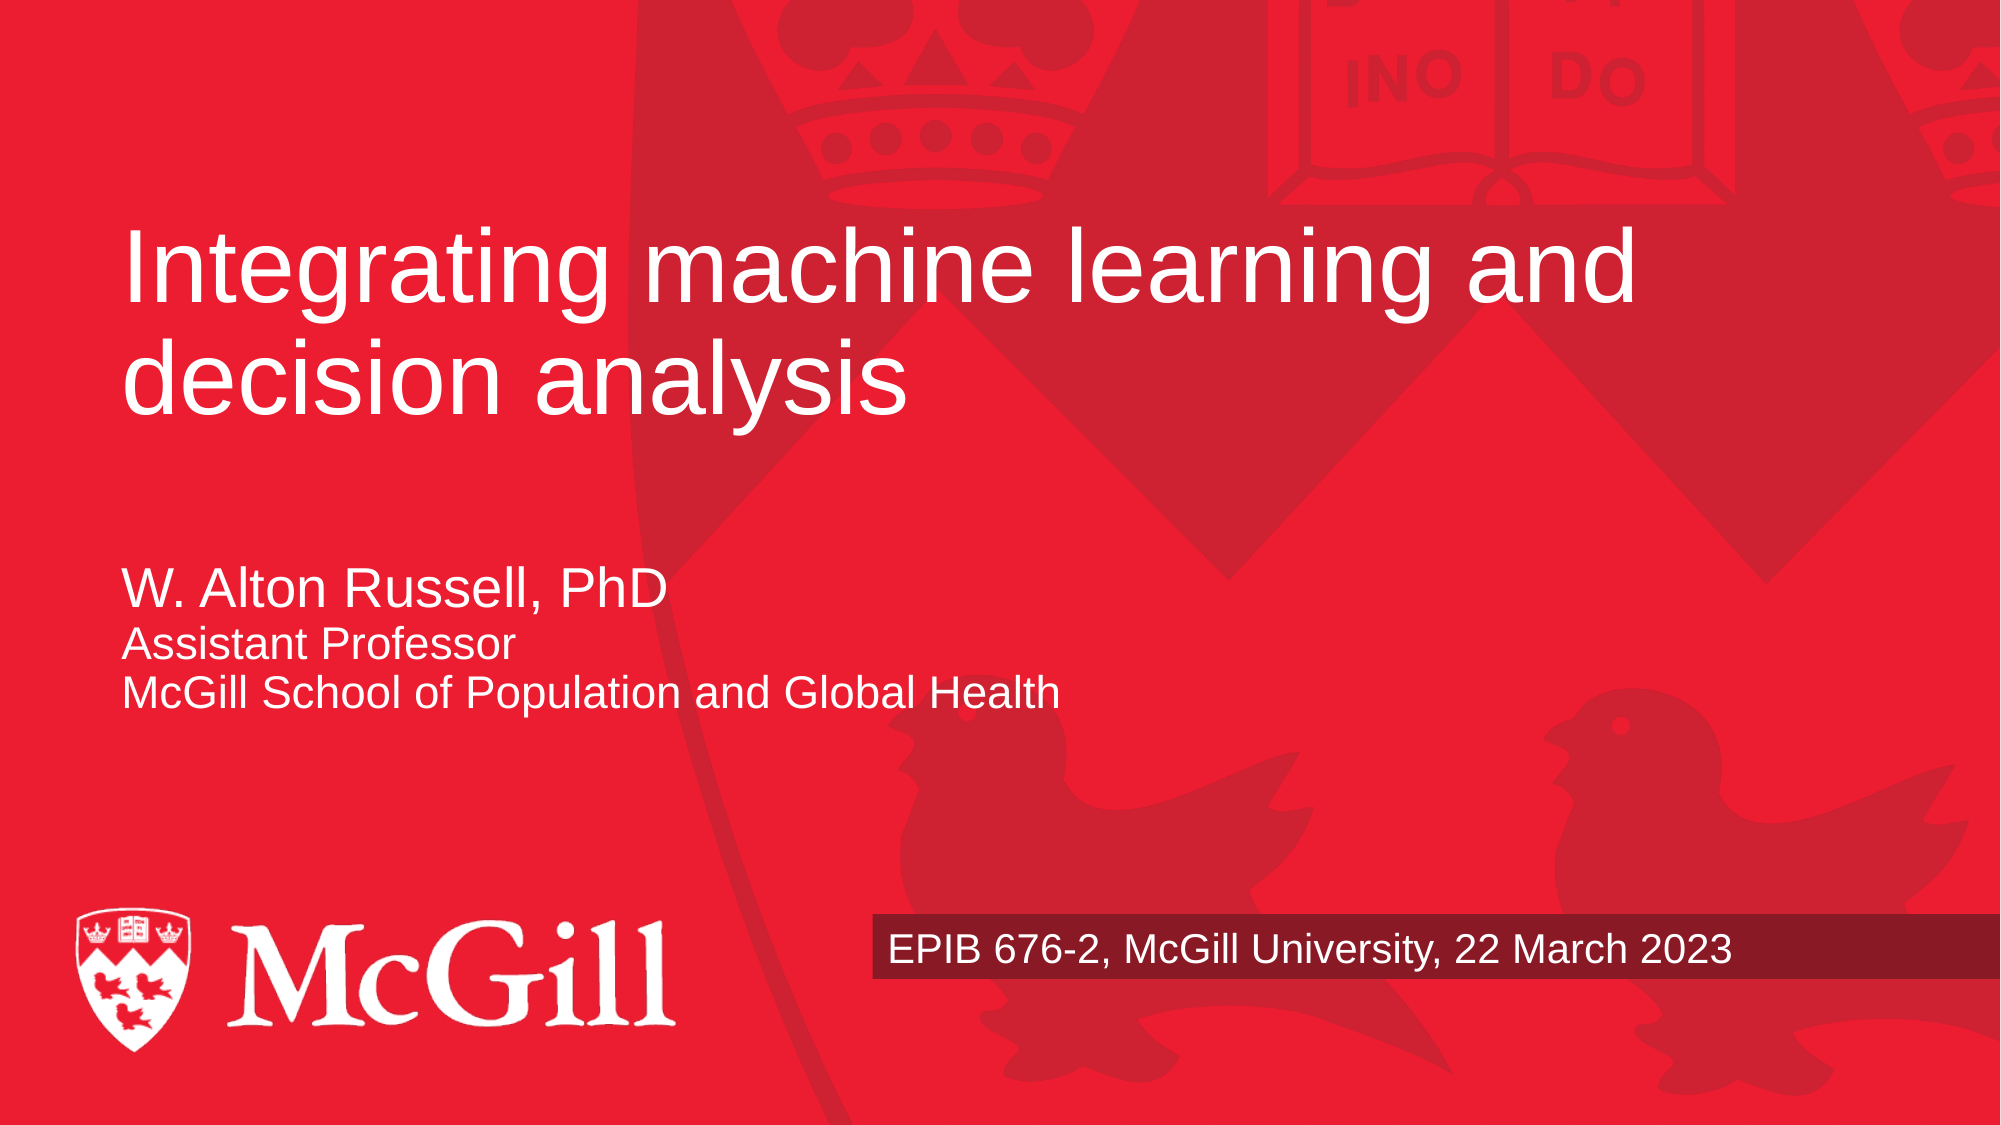

# Integrating machine learning and decision analysis W. Alton Russell, PhD Assistant Professor McGill School of Population and Global Health
EPIB 676-2, McGill University, 22 March 2023